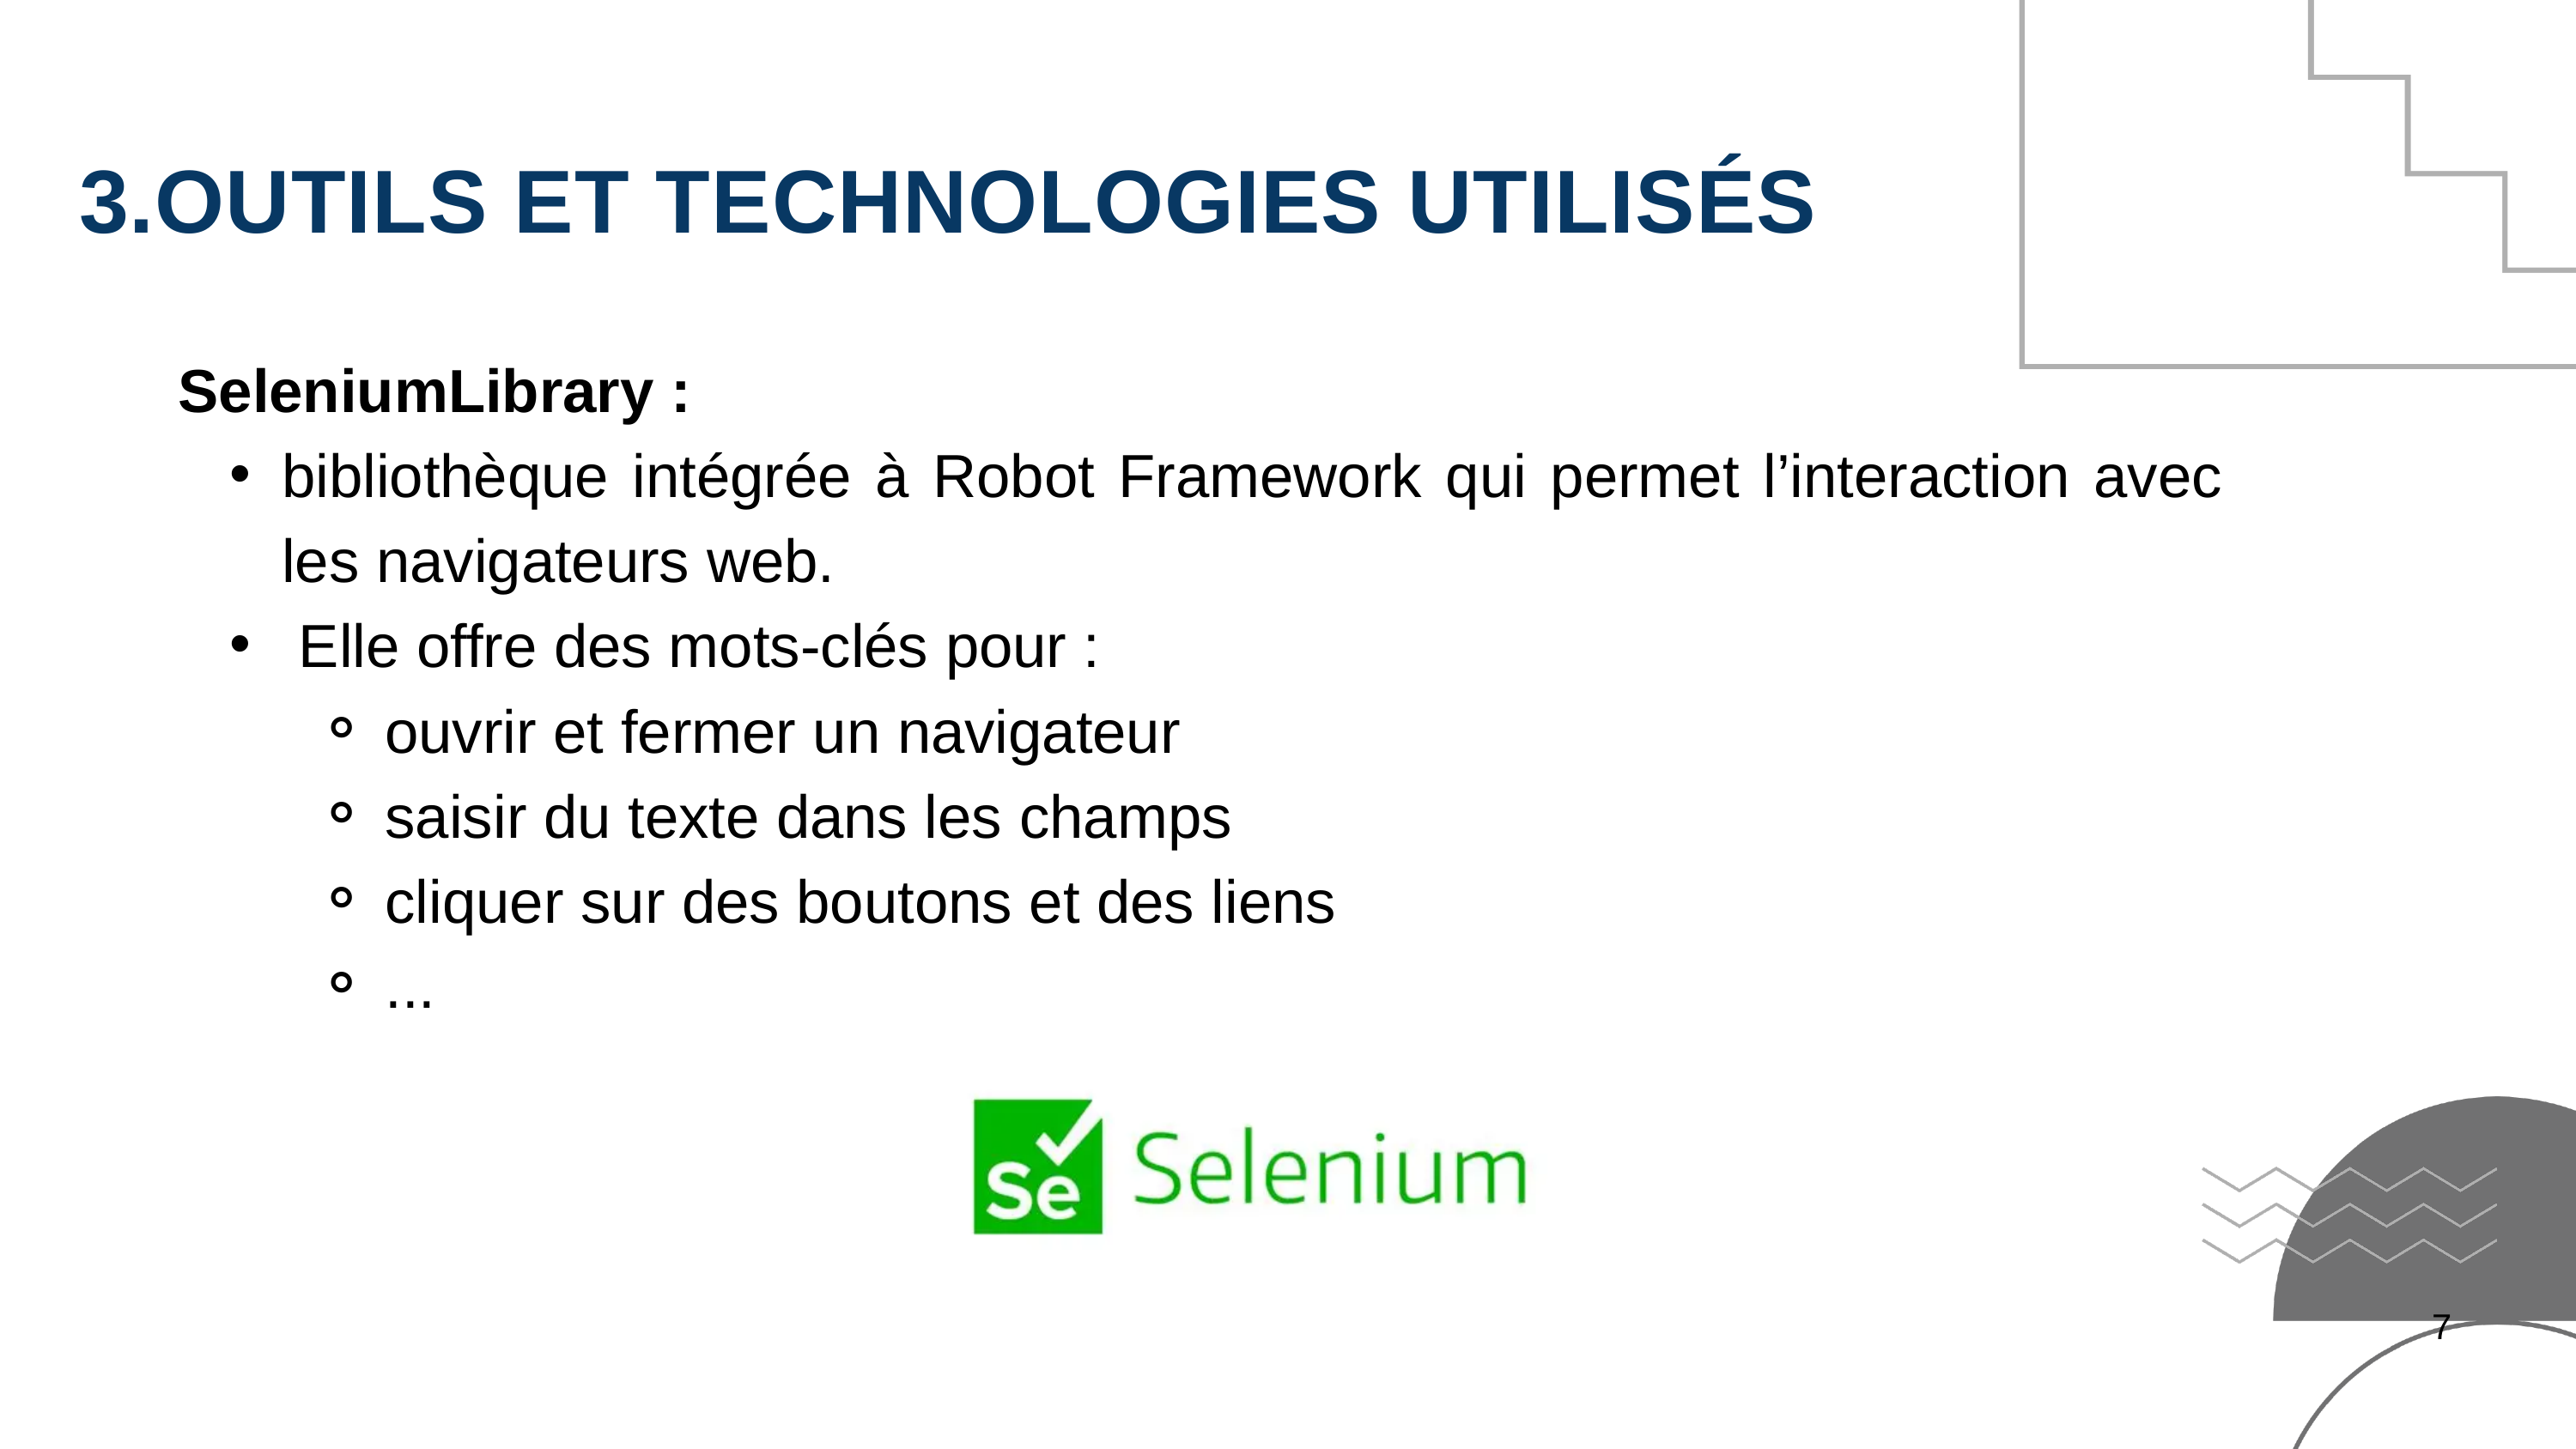

3.OUTILS ET TECHNOLOGIES UTILISÉS
SeleniumLibrary :
bibliothèque intégrée à Robot Framework qui permet l’interaction avec les navigateurs web.
 Elle offre des mots-clés pour :
ouvrir et fermer un navigateur
saisir du texte dans les champs
cliquer sur des boutons et des liens
...

7